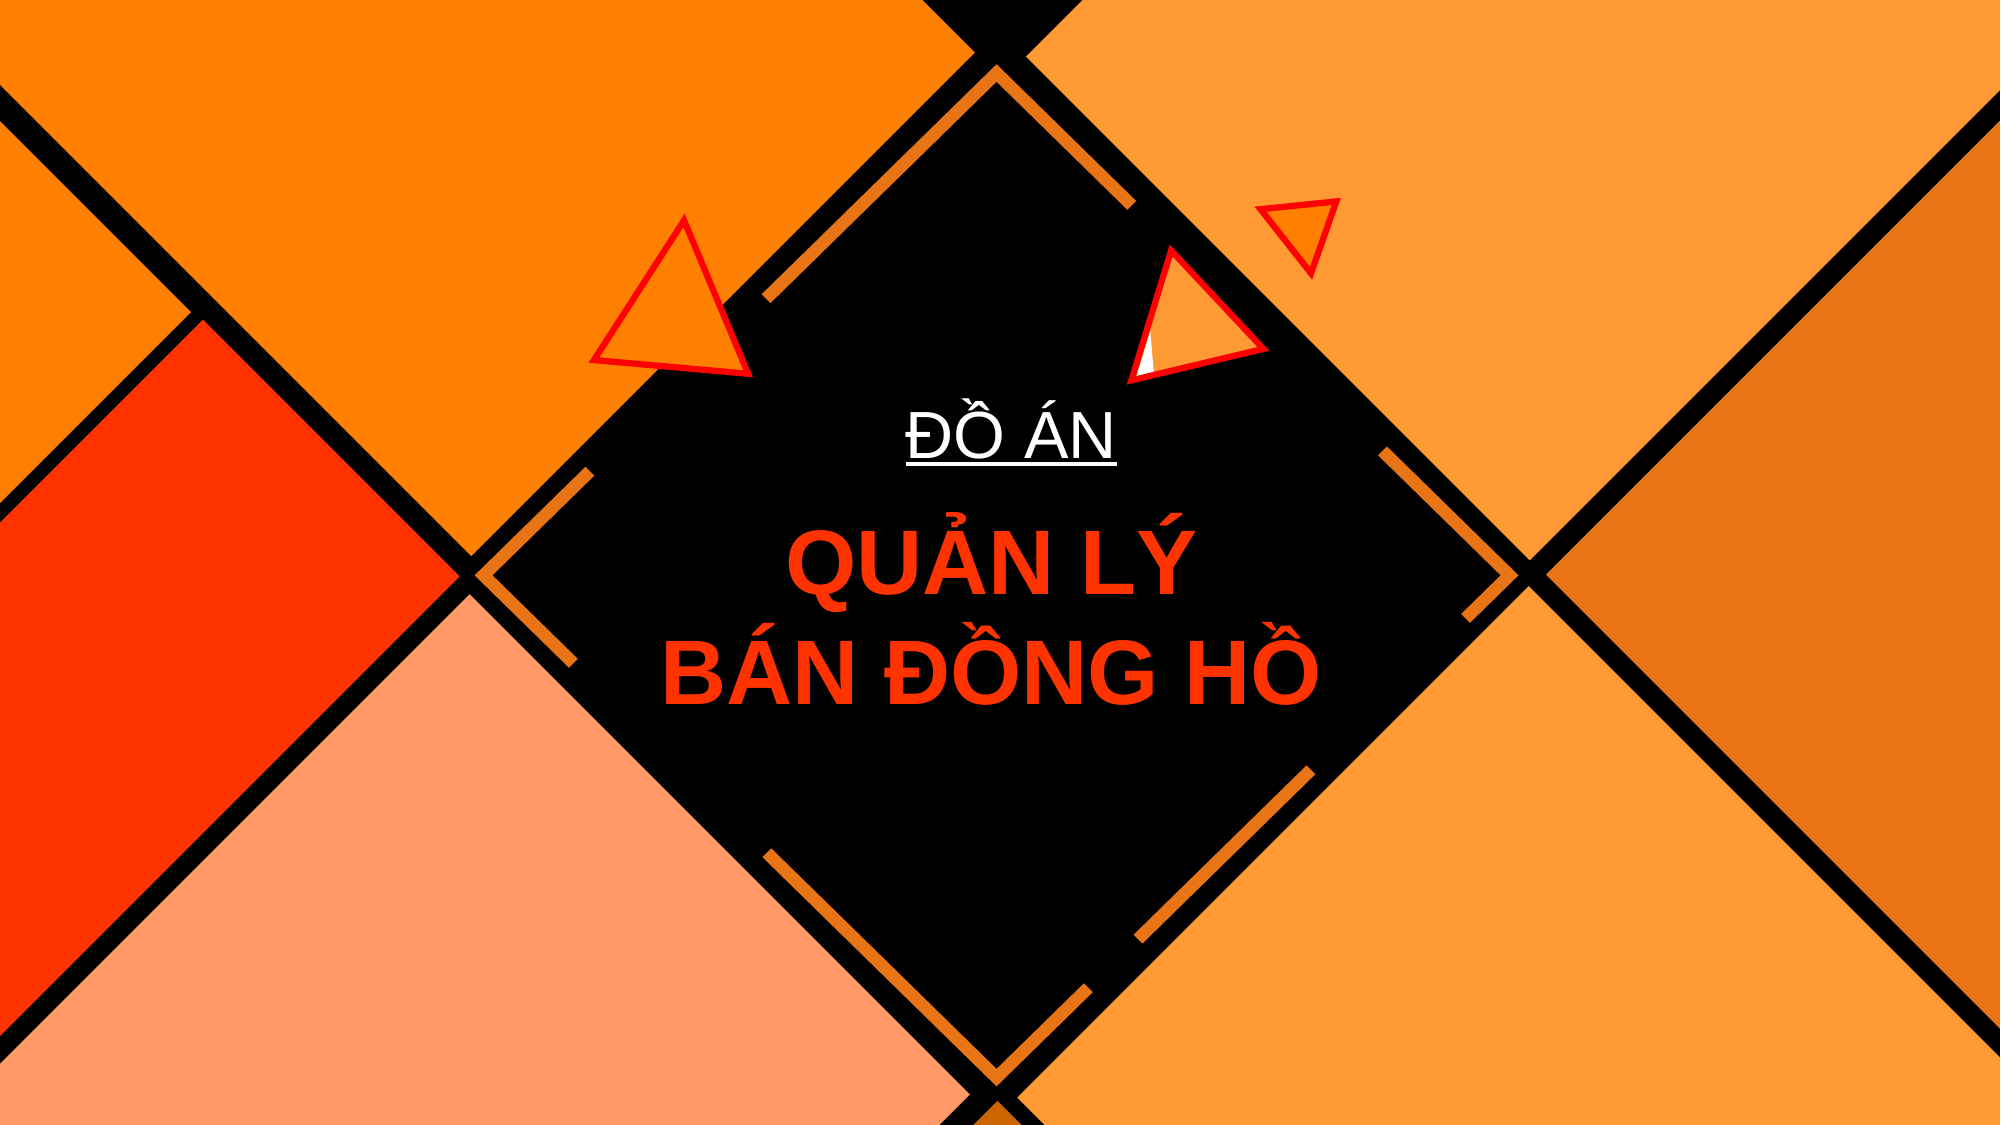

ĐỒ ÁN
QUẢN LÝ
BÁN ĐỒNG HỒ